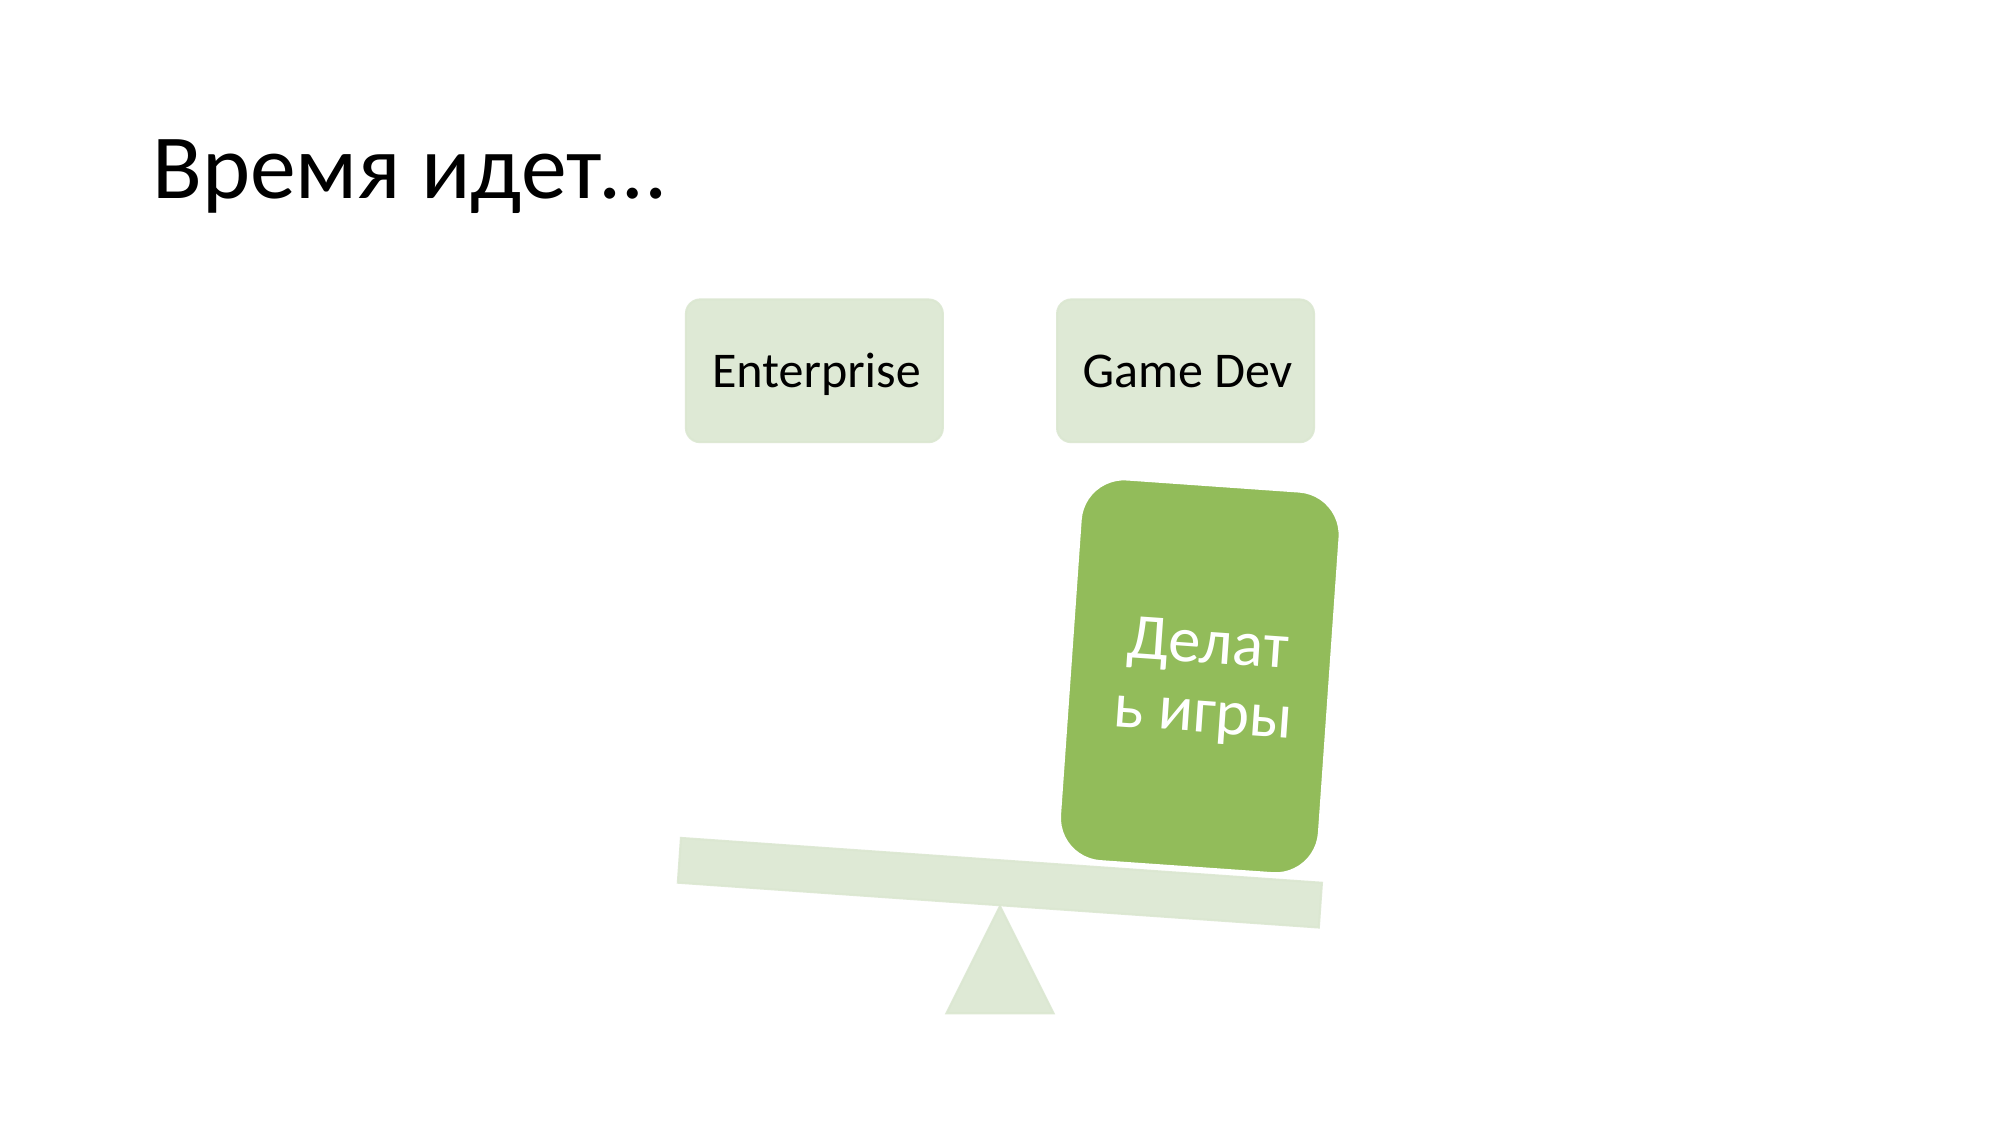

# Время идет…
Enterprise
Game Dev
Делать игры